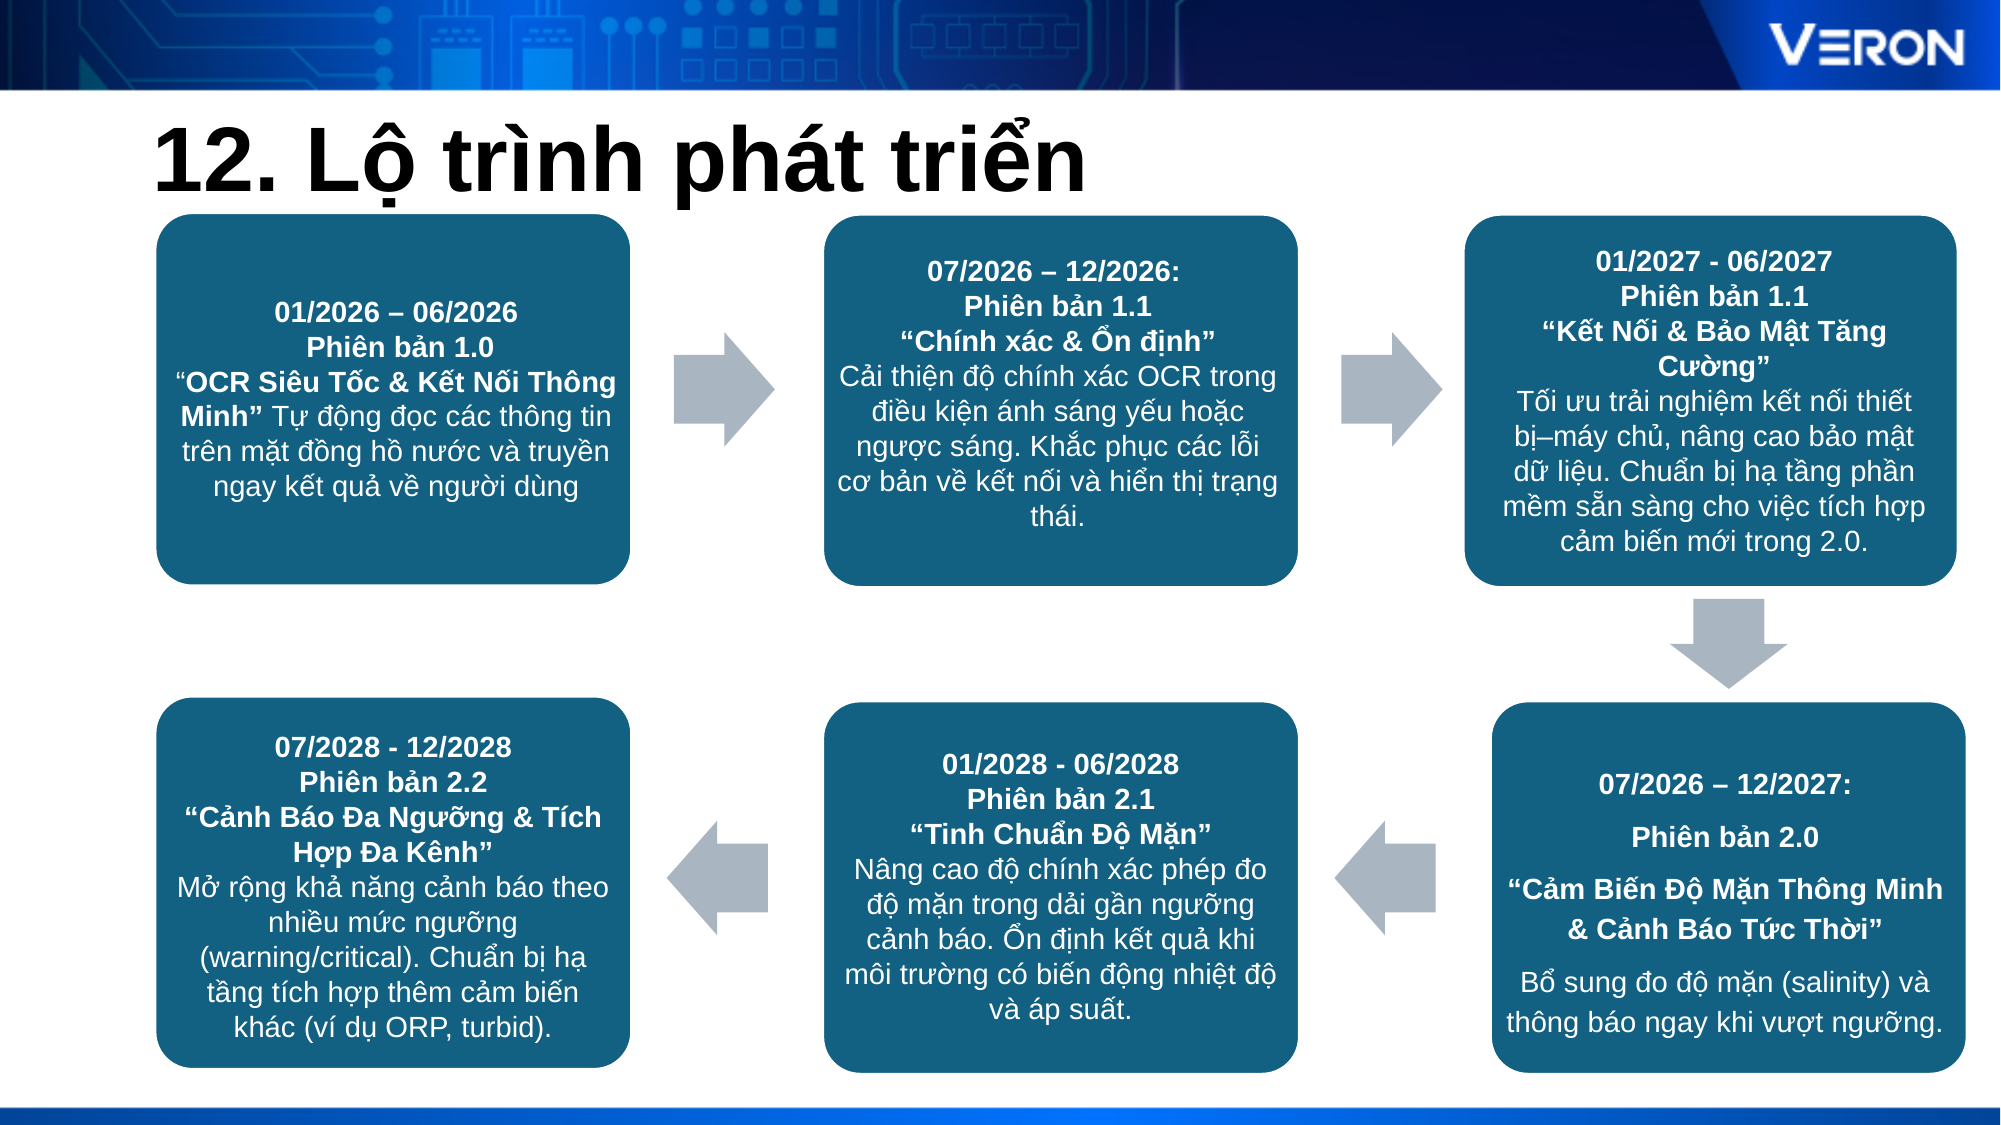

# 12. Lộ trình phát triển

07/2026 – 12/2026:
Phiên bản 1.1
“Chính xác & Ổn định”
Cải thiện độ chính xác OCR trong điều kiện ánh sáng yếu hoặc ngược sáng. Khắc phục các lỗi cơ bản về kết nối và hiển thị trạng thái.
01/2026 – 06/2026
 Phiên bản 1.0
“OCR Siêu Tốc & Kết Nối Thông Minh” Tự động đọc các thông tin trên mặt đồng hồ nước và truyền ngay kết quả về người dùng
01/2027 - 06/2027
Phiên bản 1.1
“Kết Nối & Bảo Mật Tăng Cường”
Tối ưu trải nghiệm kết nối thiết bị–máy chủ, nâng cao bảo mật dữ liệu. Chuẩn bị hạ tầng phần mềm sẵn sàng cho việc tích hợp cảm biến mới trong 2.0.

07/2028 - 12/2028
Phiên bản 2.2
“Cảnh Báo Đa Ngưỡng & Tích Hợp Đa Kênh”
Mở rộng khả năng cảnh báo theo nhiều mức ngưỡng (warning/critical). Chuẩn bị hạ tầng tích hợp thêm cảm biến khác (ví dụ ORP, turbid).

01/2028 - 06/2028
Phiên bản 2.1
“Tinh Chuẩn Độ Mặn”
Nâng cao độ chính xác phép đo độ mặn trong dải gần ngưỡng cảnh báo. Ổn định kết quả khi môi trường có biến động nhiệt độ và áp suất.

07/2026 – 12/2027:
Phiên bản 2.0
“Cảm Biến Độ Mặn Thông Minh & Cảnh Báo Tức Thời”
Bổ sung đo độ mặn (salinity) và thông báo ngay khi vượt ngưỡng.